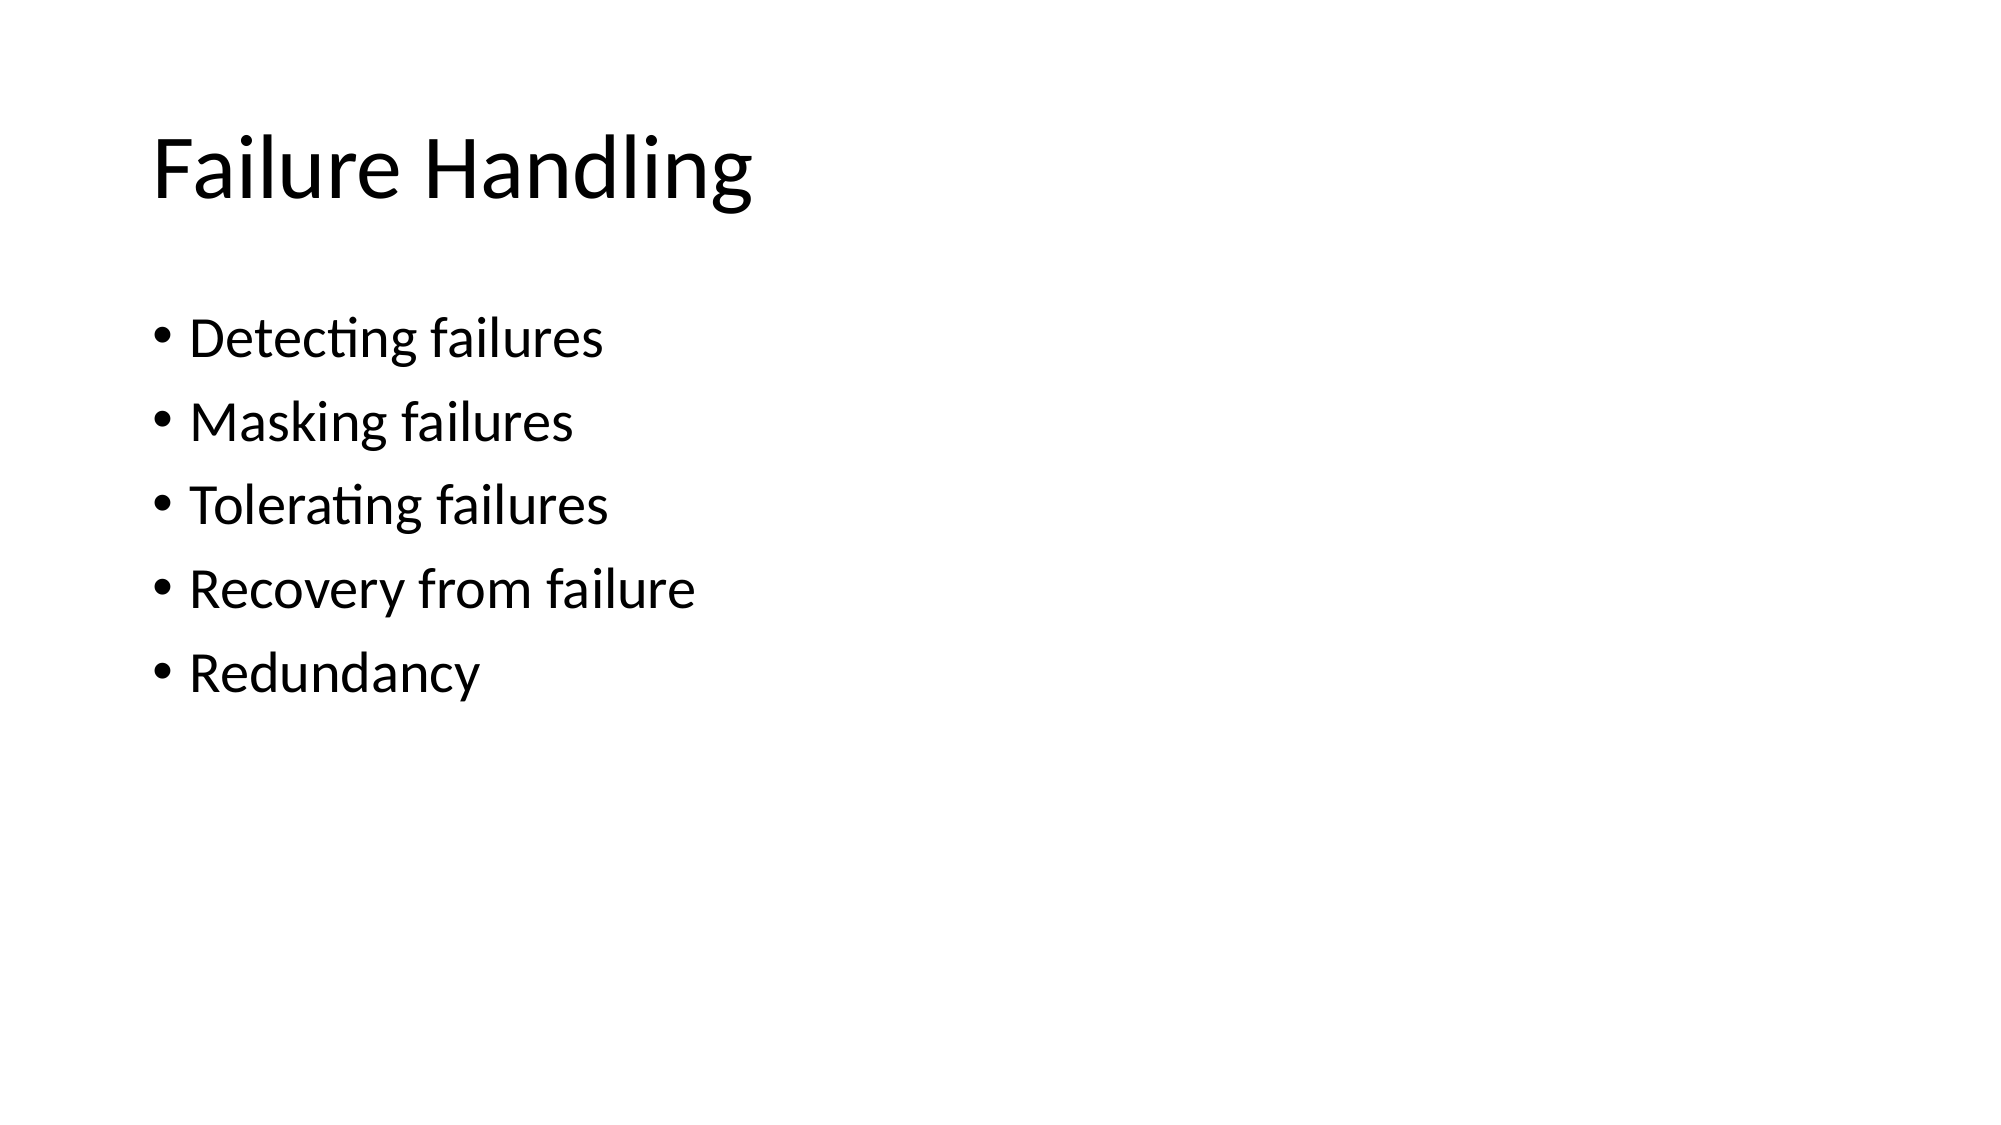

# Failure Handling
Detecting failures
Masking failures
Tolerating failures
Recovery from failure
Redundancy